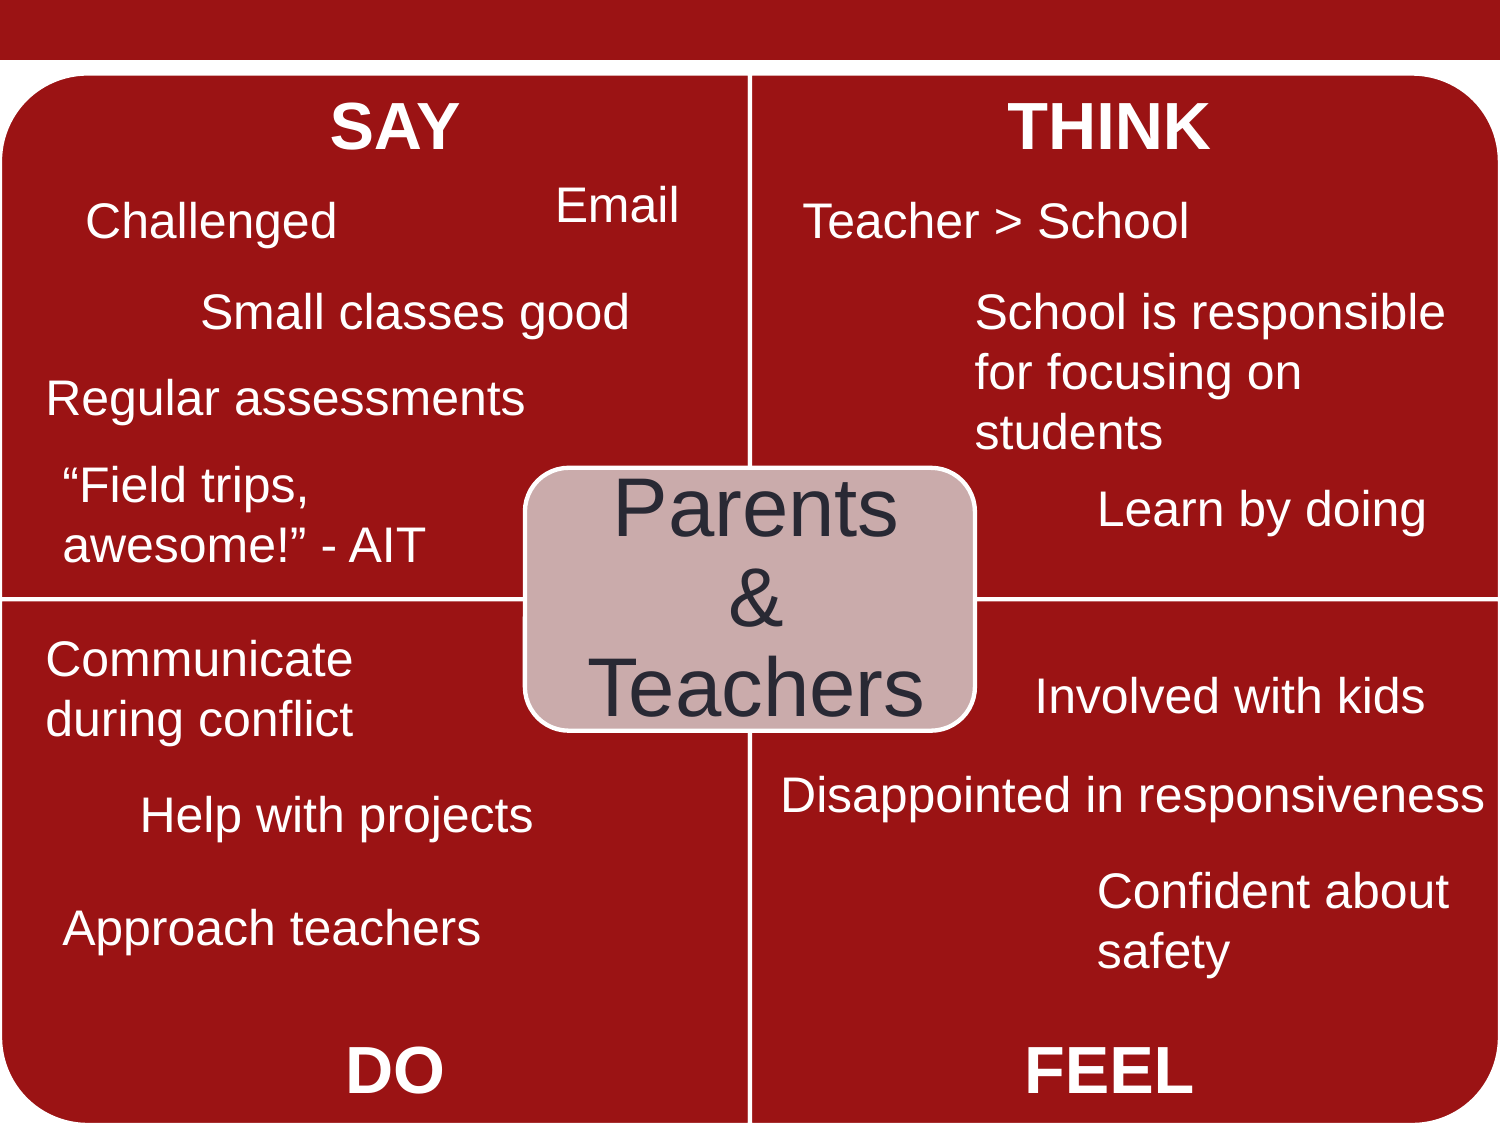

Parents & Teachers
SAY
THINK
Email
Challenged
Teacher > School
Small classes good
School is responsible for focusing on students
Regular assessments
“Field trips, awesome!” - AIT
Learn by doing
Communicate during conflict
Involved with kids
Disappointed in responsiveness
Help with projects
Confident about safety
Approach teachers

DO
FEEL